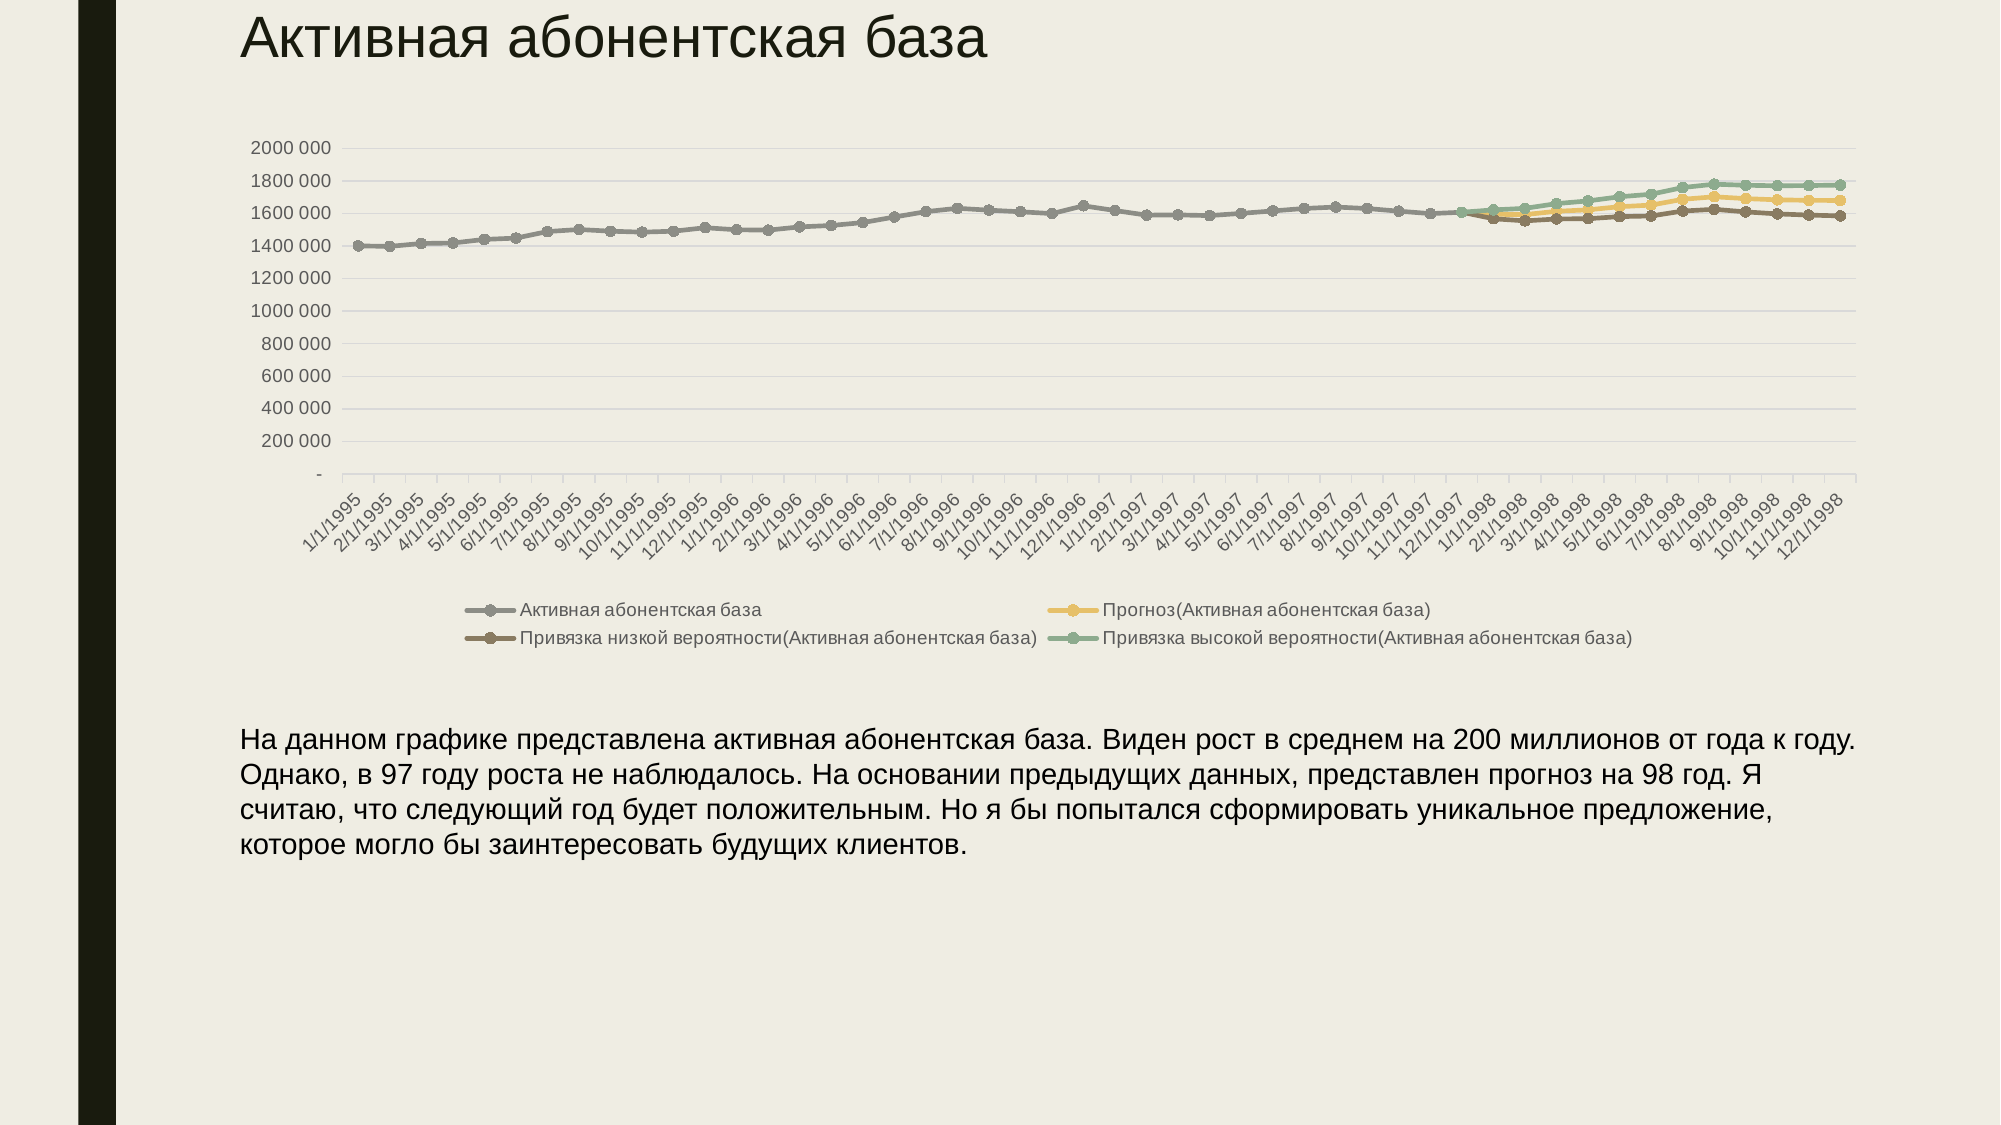

# Активная абонентская база

### Chart

| Category | Активная абонентская база | Прогноз(Активная абонентская база) | Привязка низкой вероятности(Активная абонентская база) | Привязка высокой вероятности(Активная абонентская база) |
|---|---|---|---|---|
| 34700 | 1400860.0 | None | None | None |
| 34731 | 1398118.0 | None | None | None |
| 34759 | 1415638.0 | None | None | None |
| 34790 | 1418800.0 | None | None | None |
| 34820 | 1440949.0 | None | None | None |
| 34851 | 1448753.0 | None | None | None |
| 34881 | 1489019.0 | None | None | None |
| 34912 | 1501614.0 | None | None | None |
| 34943 | 1491267.0 | None | None | None |
| 34973 | 1485489.0 | None | None | None |
| 35004 | 1491112.0 | None | None | None |
| 35034 | 1512572.0 | None | None | None |
| 35065 | 1499738.0 | None | None | None |
| 35096 | 1497604.0 | None | None | None |
| 35125 | 1517745.0 | None | None | None |
| 35156 | 1526396.0 | None | None | None |
| 35186 | 1544047.0 | None | None | None |
| 35217 | 1578391.0 | None | None | None |
| 35247 | 1611443.0 | None | None | None |
| 35278 | 1632068.0 | None | None | None |
| 35309 | 1620432.0 | None | None | None |
| 35339 | 1610675.0 | None | None | None |
| 35370 | 1599276.0 | None | None | None |
| 35400 | 1647288.0 | None | None | None |
| 35431 | 1618102.0 | None | None | None |
| 35462 | 1589955.0 | None | None | None |
| 35490 | 1591405.0 | None | None | None |
| 35521 | 1586856.0 | None | None | None |
| 35551 | 1600768.0 | None | None | None |
| 35582 | 1615594.0 | None | None | None |
| 35612 | 1630864.0 | None | None | None |
| 35643 | 1639724.0 | None | None | None |
| 35674 | 1630590.0 | None | None | None |
| 35704 | 1614060.0 | None | None | None |
| 35735 | 1599320.0 | None | None | None |
| 35765 | 1607826.0 | 1607826.0 | 1607826.0 | 1607826.0 |
| 35796 | None | 1594952.6939674309 | 1567703.778878961 | 1622201.6090559007 |
| 35827 | None | 1593056.0298205756 | 1554539.507615765 | 1631572.5520253861 |
| 35855 | None | 1613400.884719158 | 1566220.106257455 | 1660581.6631808612 |
| 35886 | None | 1622695.8880776404 | 1568198.0442762447 | 1677193.7318790362 |
| 35916 | None | 1641853.1795604415 | 1580898.3492677778 | 1702808.0098531053 |
| 35947 | None | 1651576.9632848066 | 1584775.3434520701 | 1718378.583117543 |
| 35977 | None | 1686941.9800988361 | 1614755.3352618716 | 1759128.6249358007 |
| 36008 | None | 1702870.8124939161 | 1625664.2152198746 | 1780077.4097679576 |
| 36039 | None | 1691579.9667834698 | 1609651.3465904135 | 1773508.586976526 |
| 36069 | None | 1683765.9913682316 | 1597364.4079907783 | 1770167.5747456849 |
| 36100 | None | 1680920.7402346968 | 1590258.3745153889 | 1771583.1059540047 |
| 36130 | None | 1679755.2146680793 | 1585015.6076664857 | 1774494.8216696728 |
На данном графике представлена активная абонентская база. Виден рост в среднем на 200 миллионов от года к году. Однако, в 97 году роста не наблюдалось. На основании предыдущих данных, представлен прогноз на 98 год. Я считаю, что следующий год будет положительным. Но я бы попытался сформировать уникальное предложение, которое могло бы заинтересовать будущих клиентов.